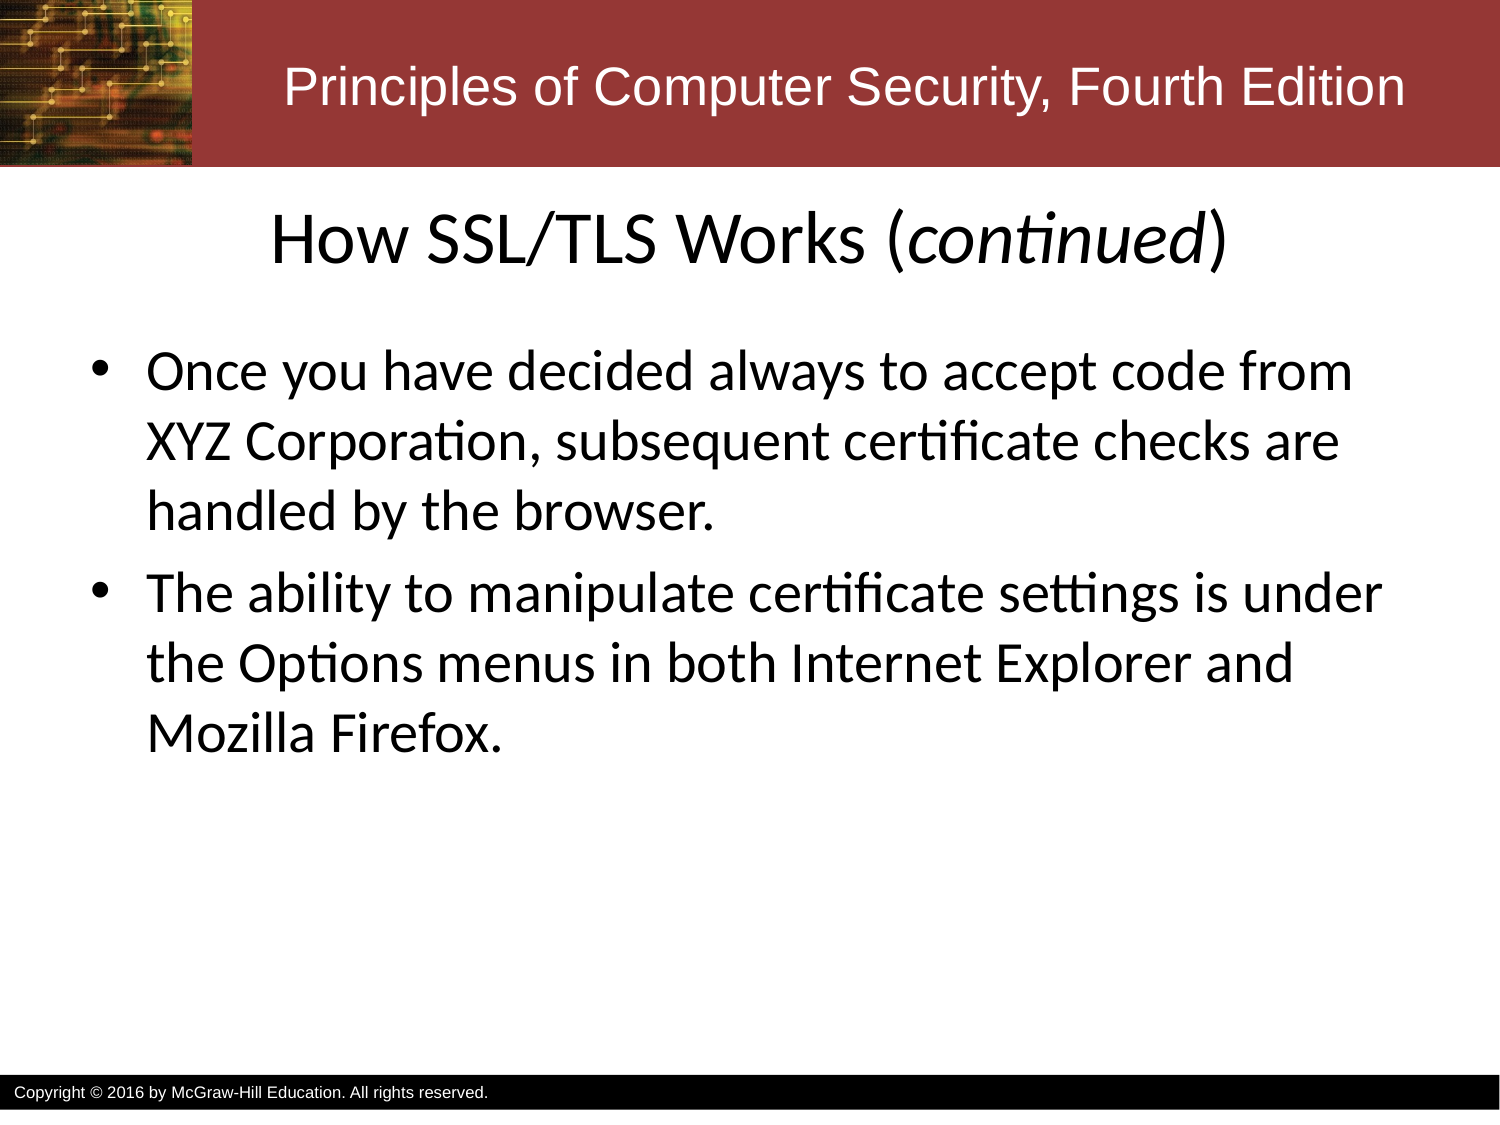

# How SSL/TLS Works (continued)
Once you have decided always to accept code from XYZ Corporation, subsequent certificate checks are handled by the browser.
The ability to manipulate certificate settings is under the Options menus in both Internet Explorer and Mozilla Firefox.